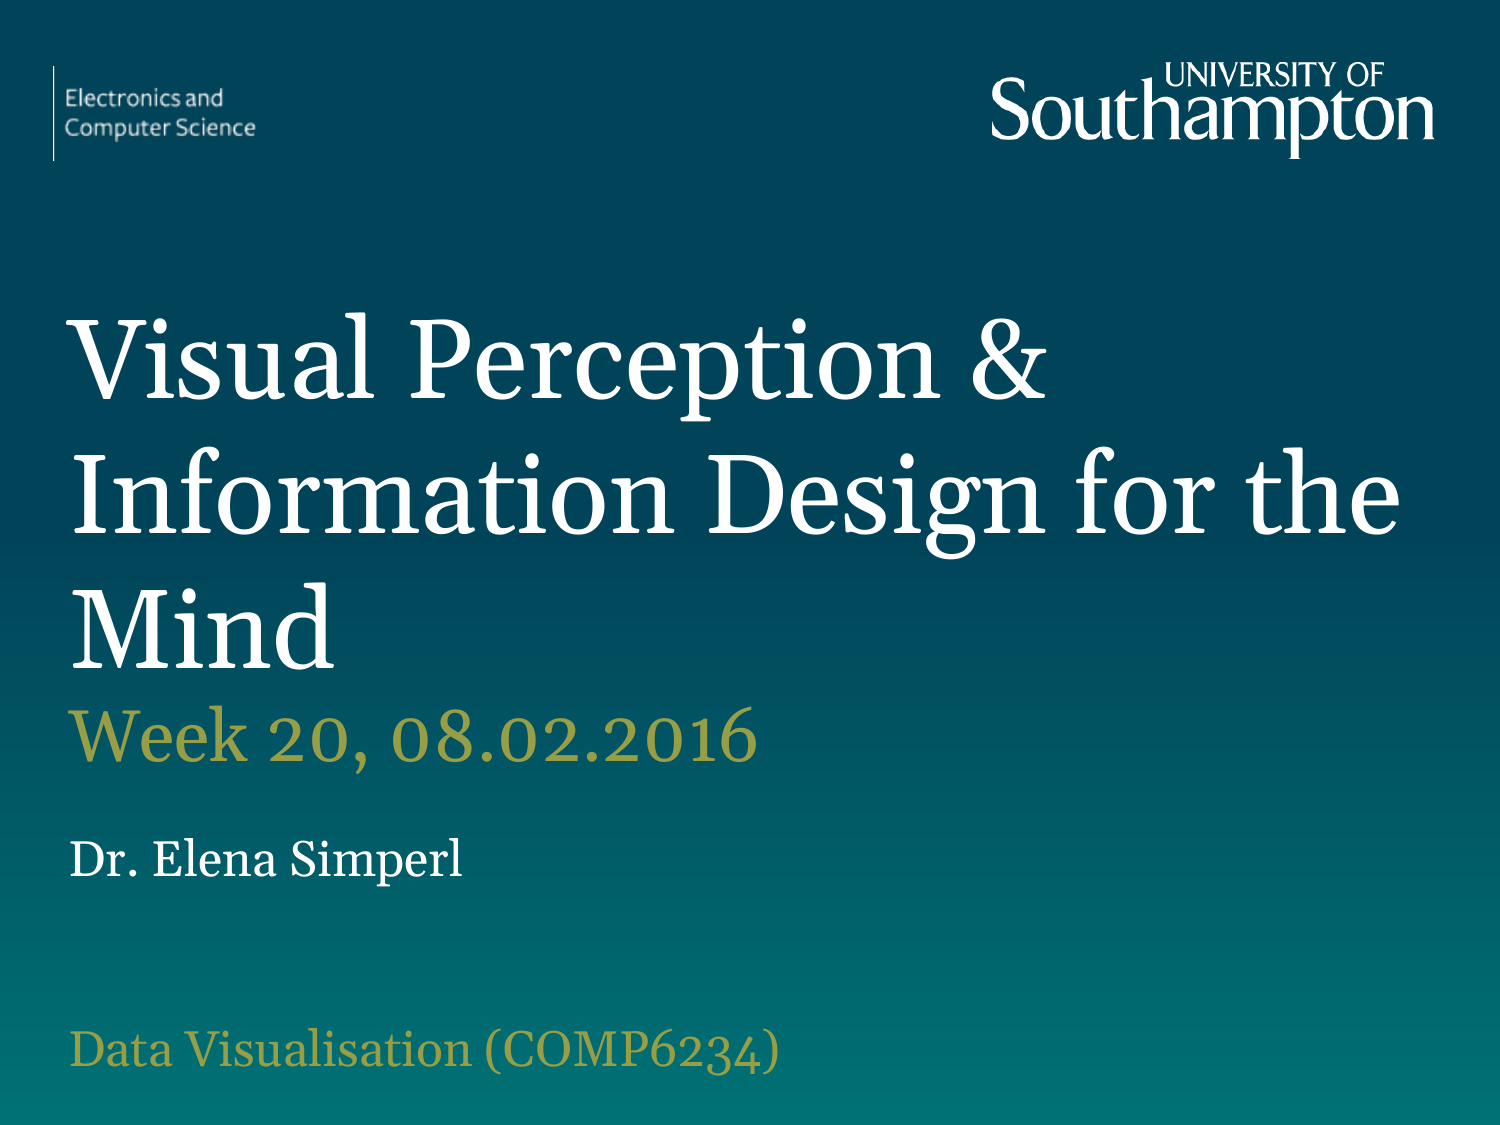

# Visual Perception & Information Design for the Mind
Week 20, 08.02.2016
Dr. Elena Simperl

Data Visualisation (COMP6234)